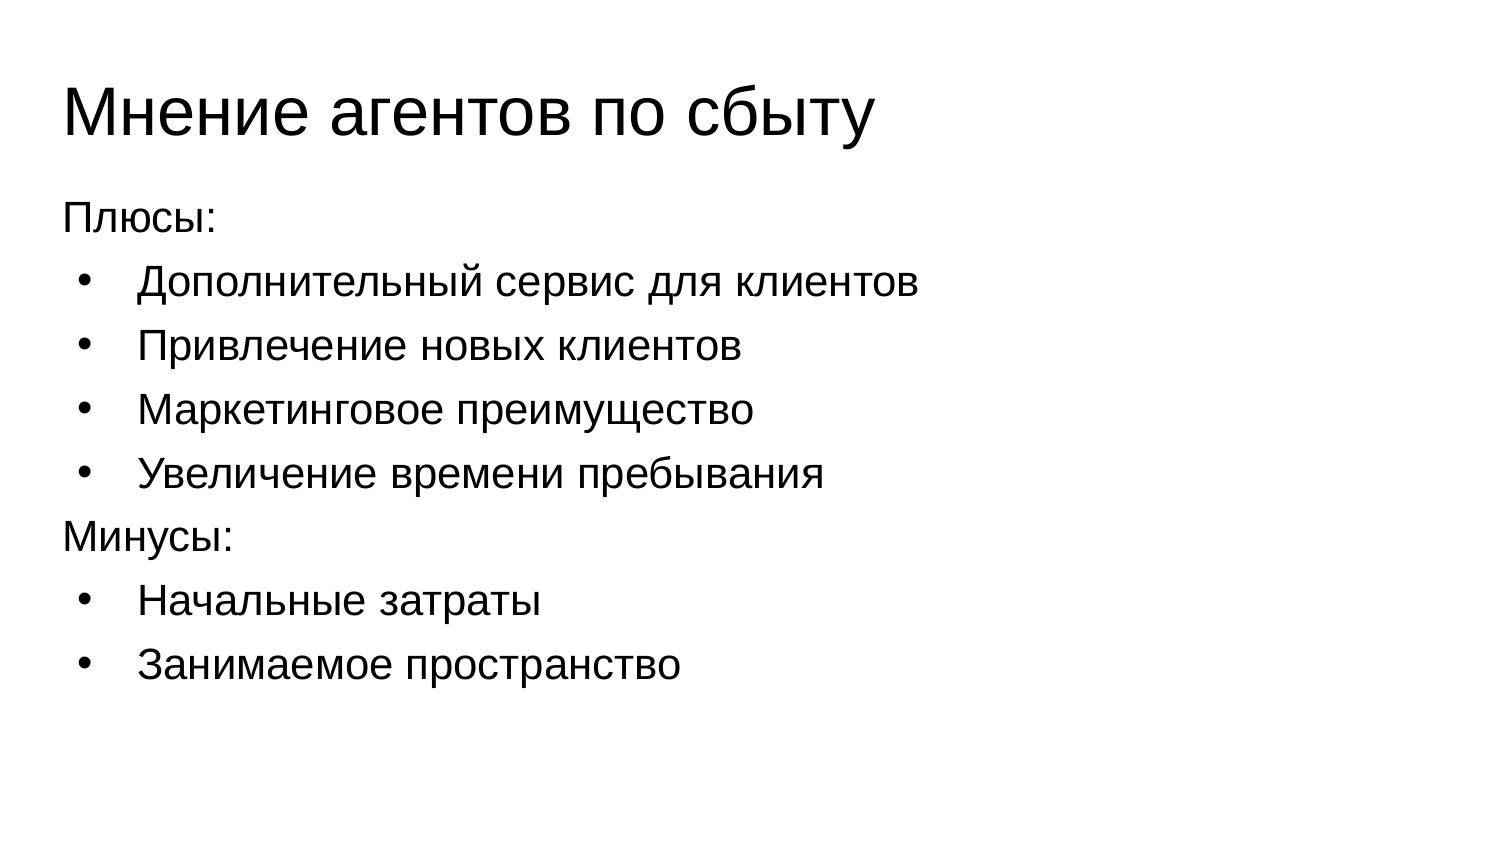

# Мнение агентов по сбыту
Плюсы:
Дополнительный сервис для клиентов
Привлечение новых клиентов
Маркетинговое преимущество
Увеличение времени пребывания
Минусы:
Начальные затраты
Занимаемое пространство